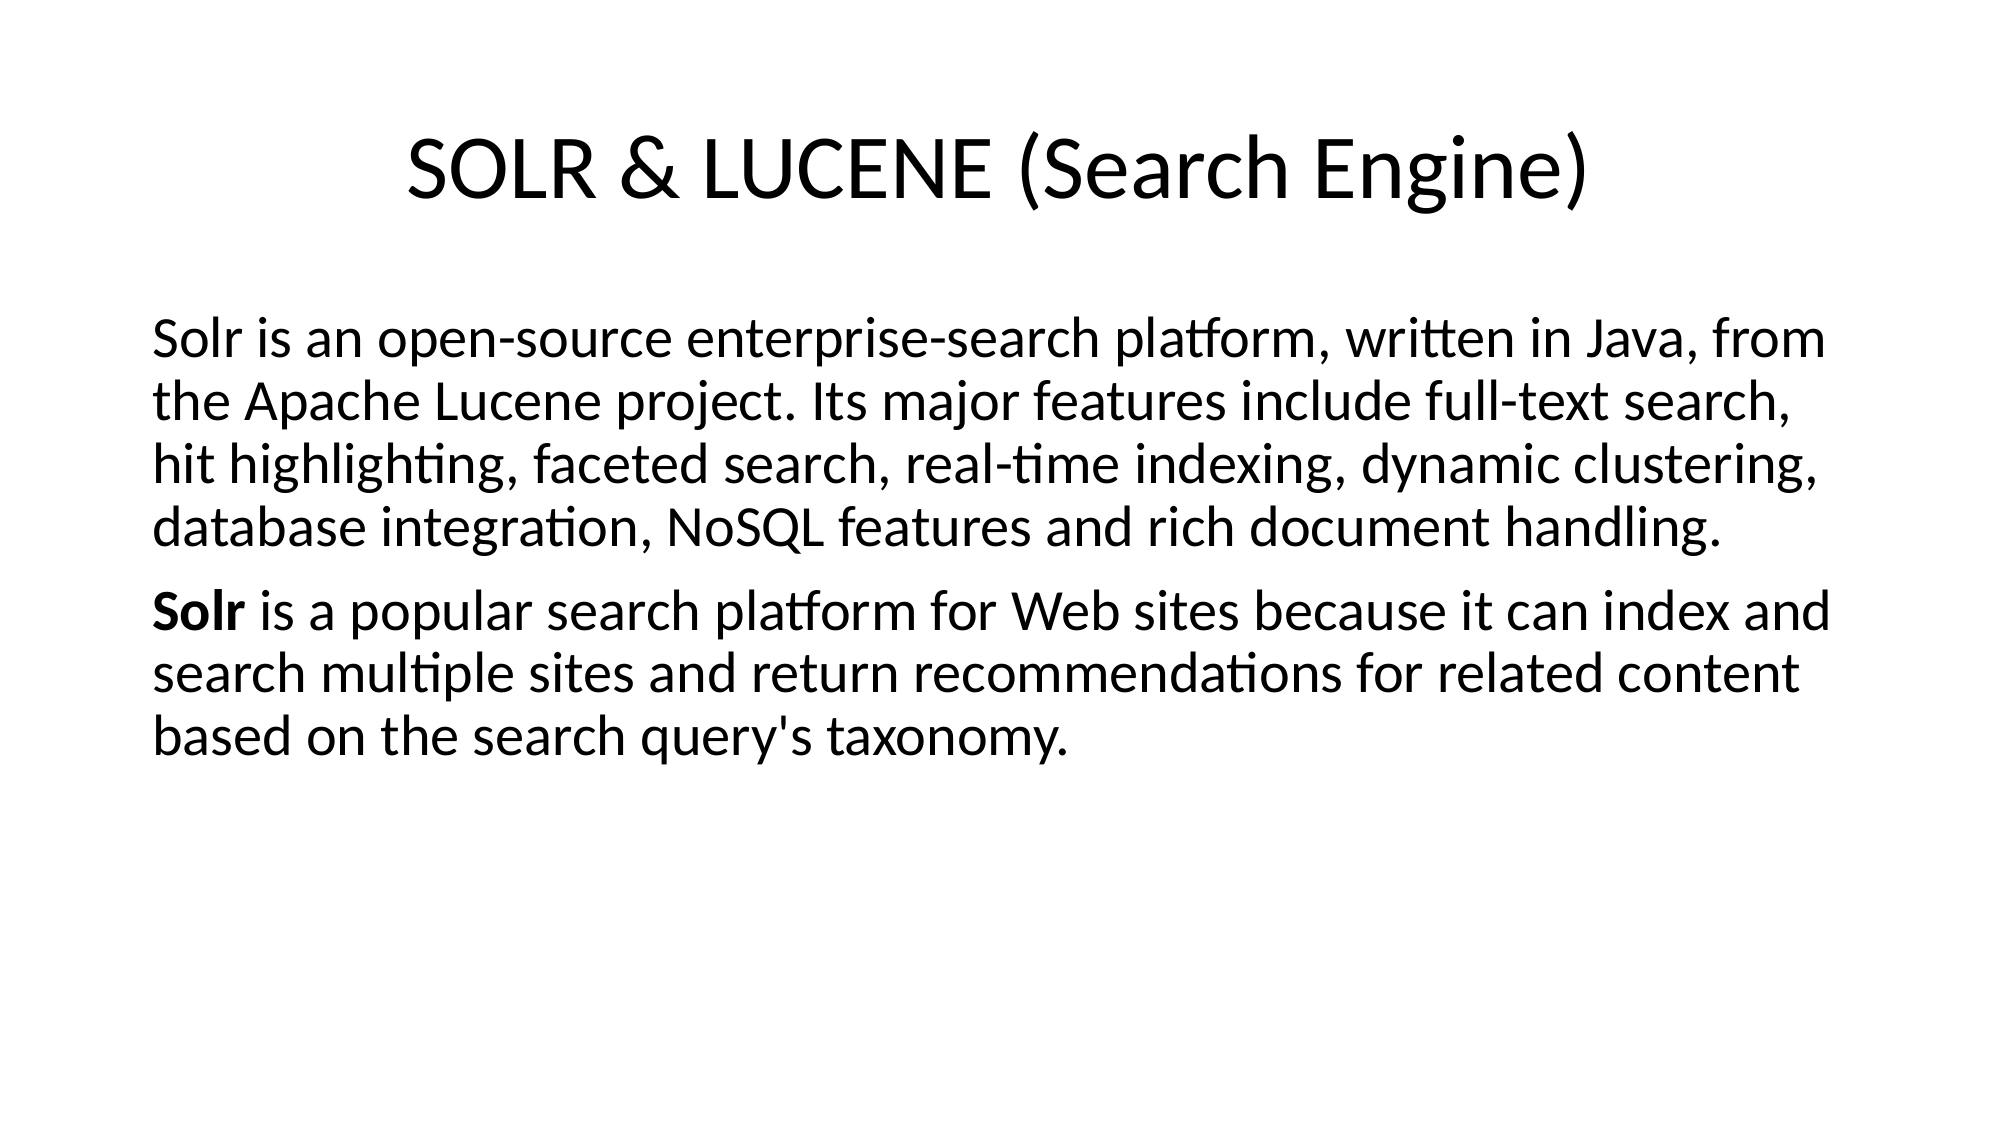

# SOLR & LUCENE (Search Engine)
Solr is an open-source enterprise-search platform, written in Java, from the Apache Lucene project. Its major features include full-text search, hit highlighting, faceted search, real-time indexing, dynamic clustering, database integration, NoSQL features and rich document handling.
Solr is a popular search platform for Web sites because it can index and search multiple sites and return recommendations for related content based on the search query's taxonomy.